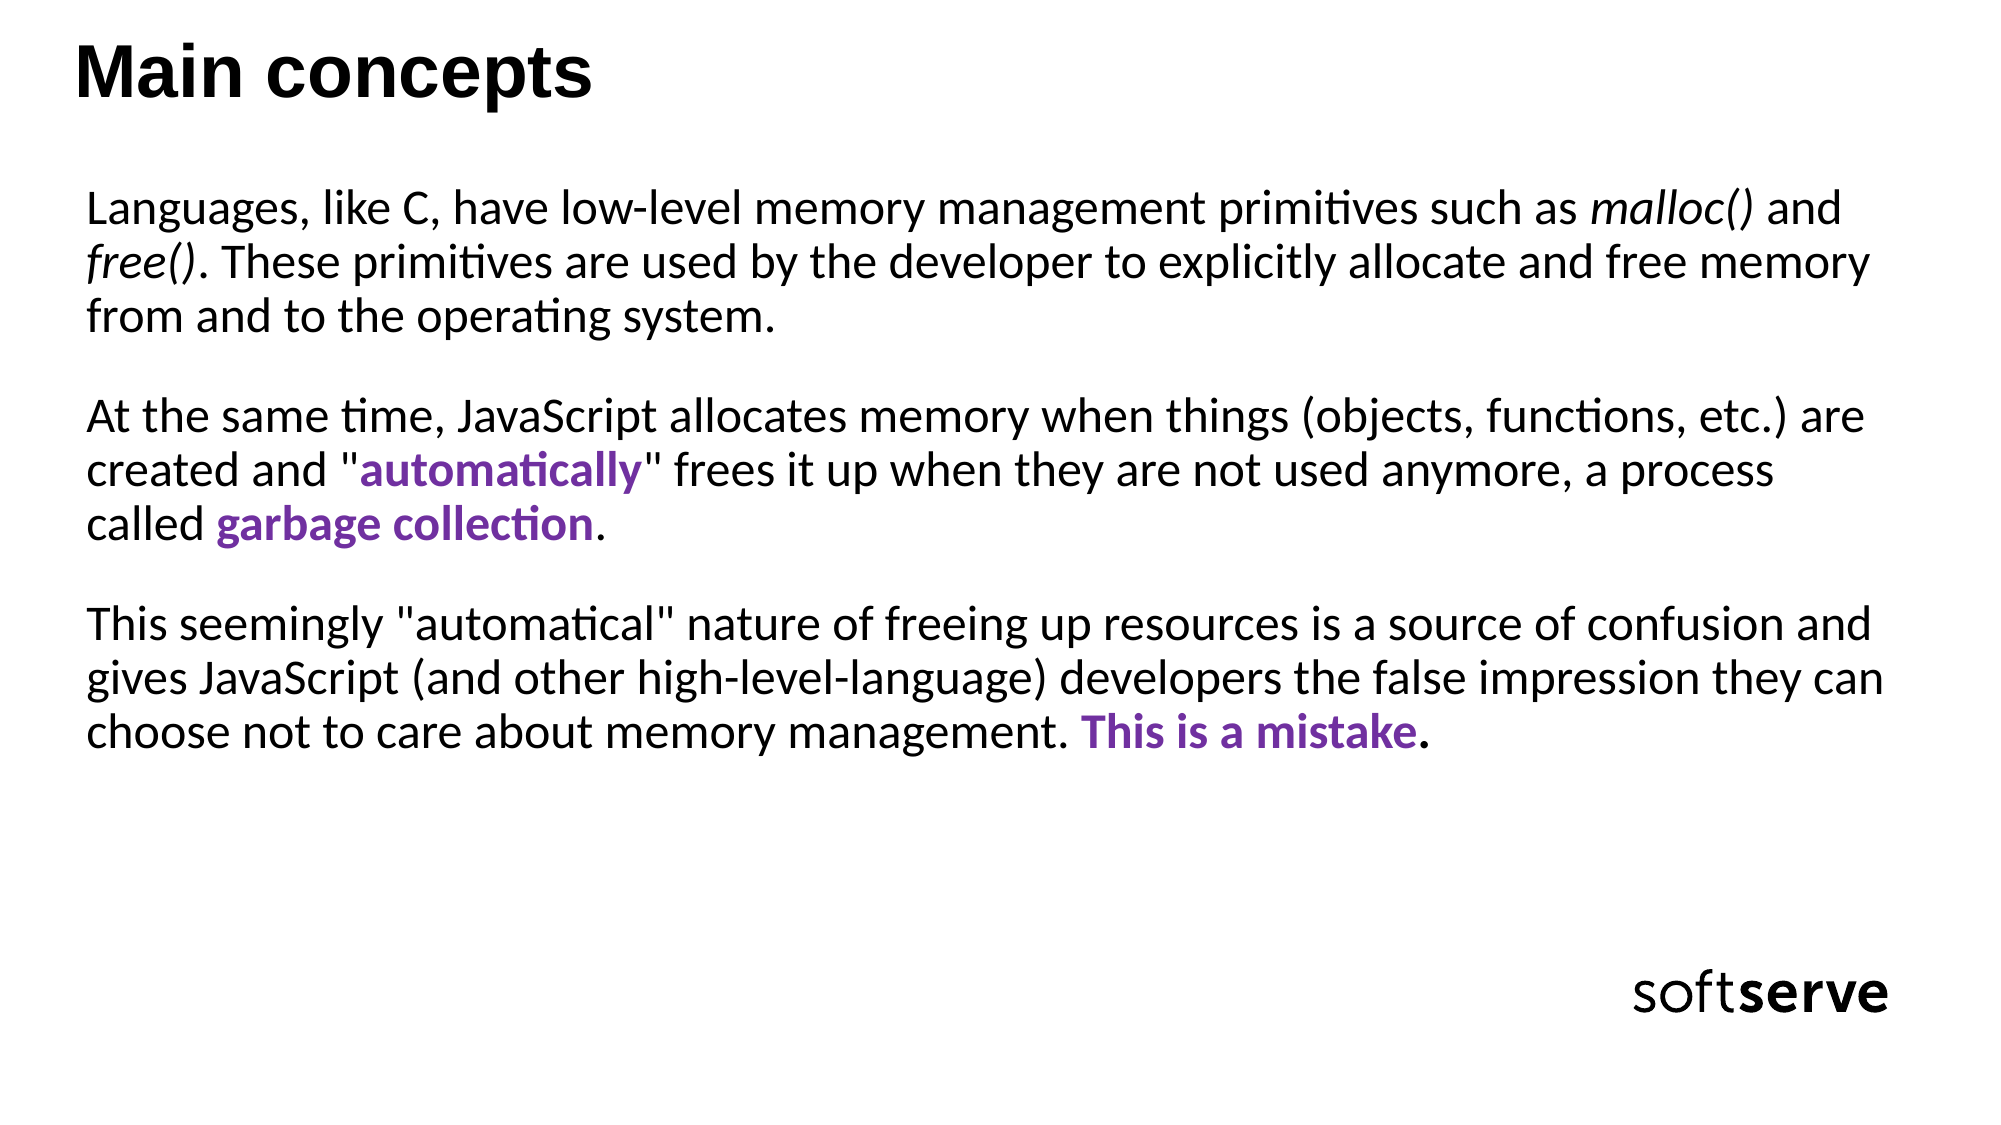

# Main concepts
Languages, like C, have low-level memory management primitives such as malloc() and free(). These primitives are used by the developer to explicitly allocate and free memory from and to the operating system.
At the same time, JavaScript allocates memory when things (objects, functions, etc.) are created and "automatically" frees it up when they are not used anymore, a process called garbage collection.
This seemingly "automatical" nature of freeing up resources is a source of confusion and gives JavaScript (and other high-level-language) developers the false impression they can choose not to care about memory management. This is a mistake.